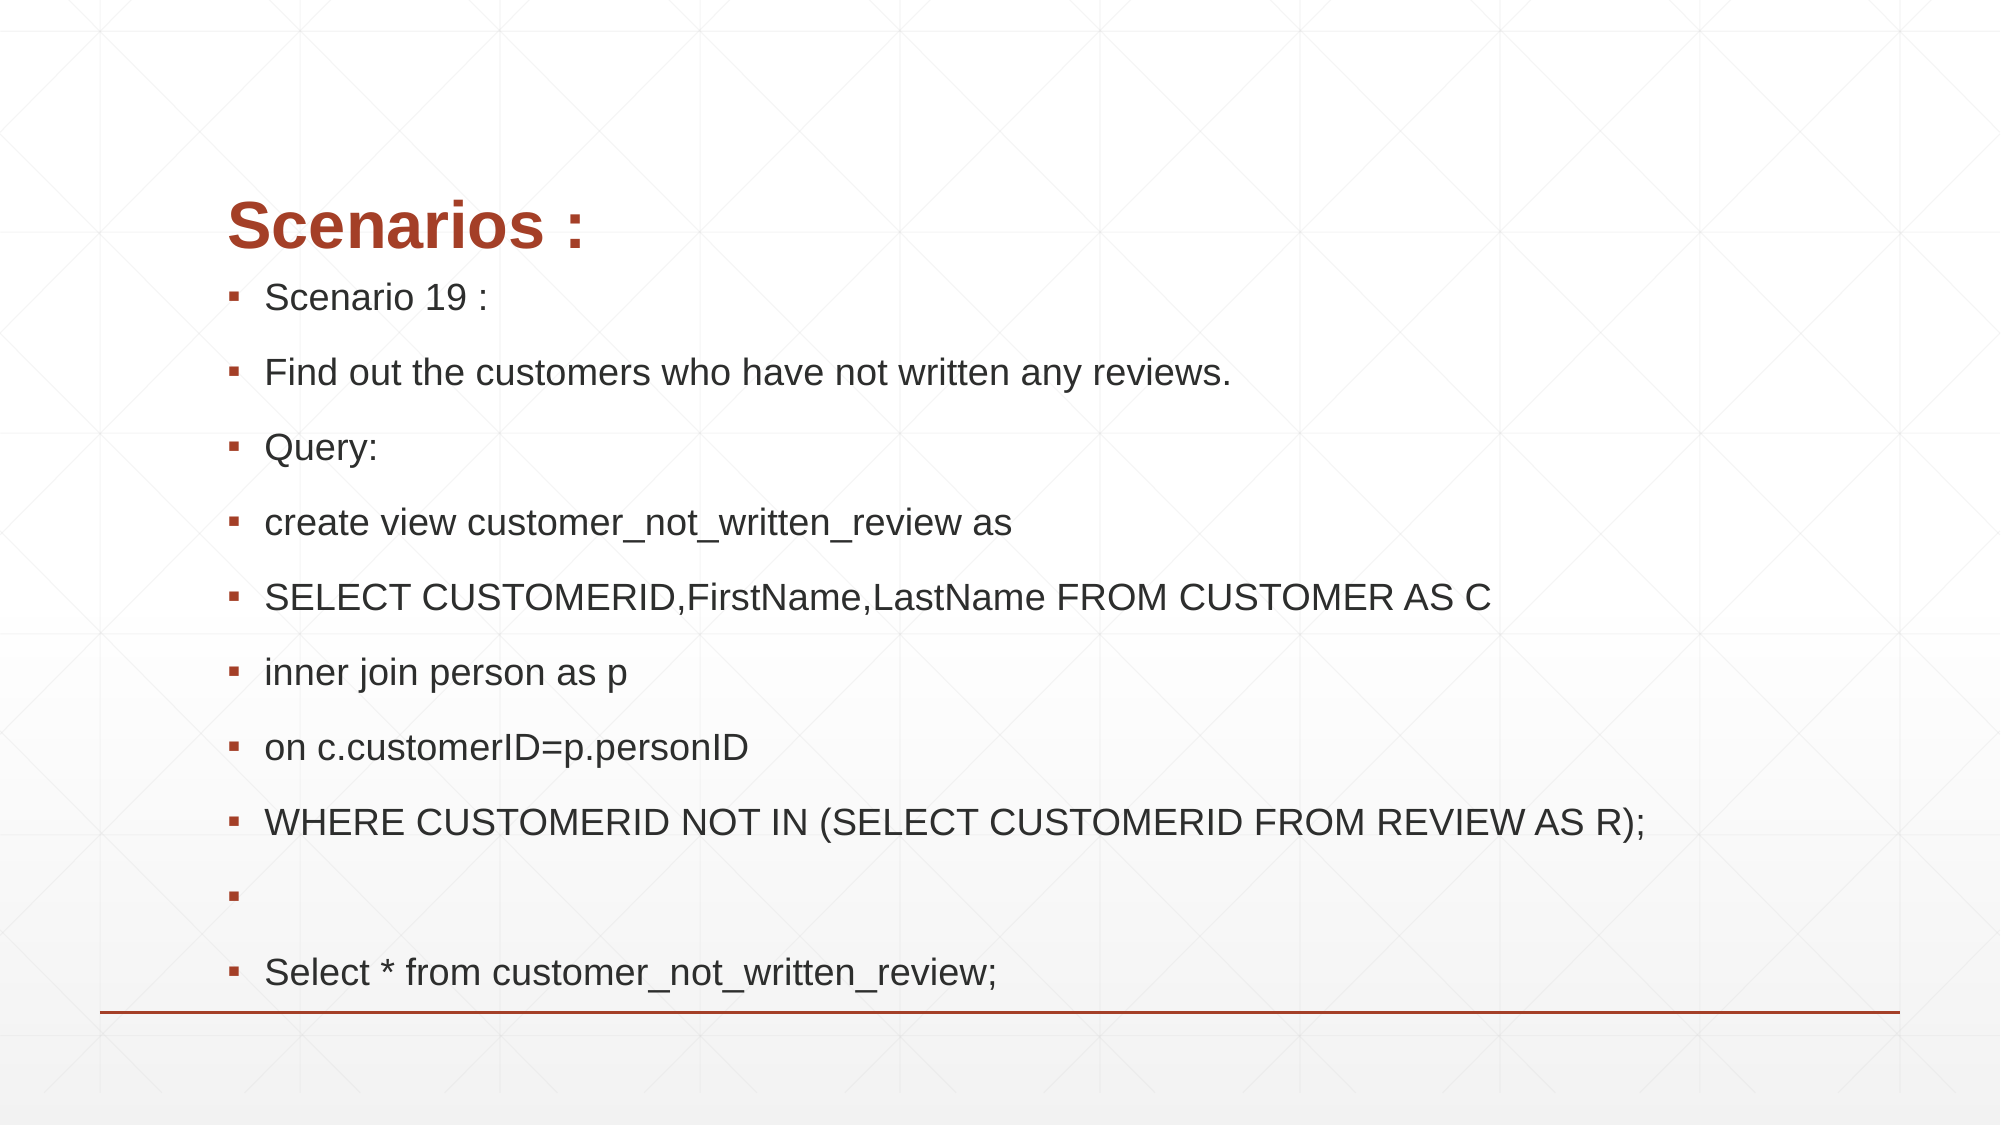

# Scenarios :
Scenario 19 :
Find out the customers who have not written any reviews.
Query:
create view customer_not_written_review as
SELECT CUSTOMERID,FirstName,LastName FROM CUSTOMER AS C
inner join person as p
on c.customerID=p.personID
WHERE CUSTOMERID NOT IN (SELECT CUSTOMERID FROM REVIEW AS R);

Select * from customer_not_written_review;